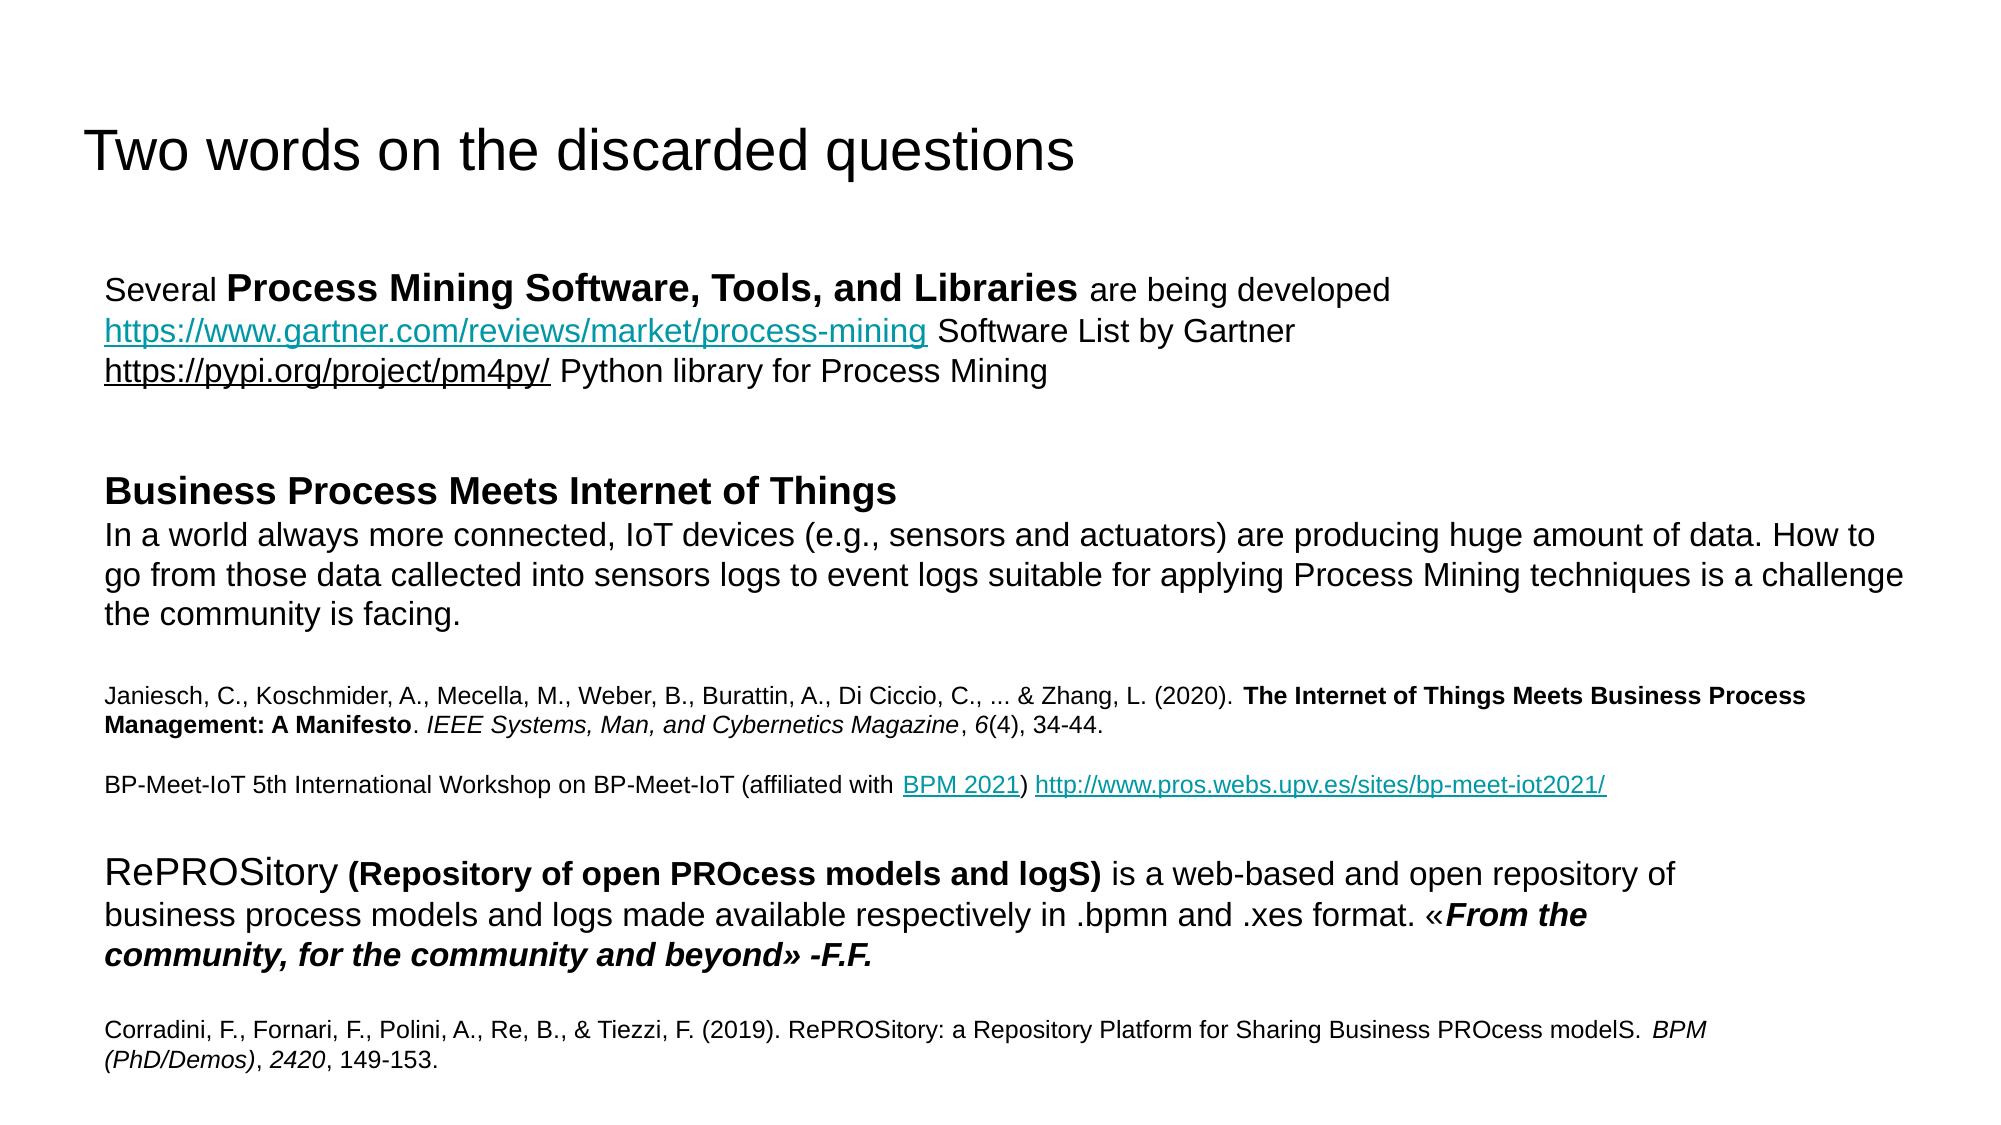

# Two words on the discarded questions
Several Process Mining Software, Tools, and Libraries are being developed https://www.gartner.com/reviews/market/process-mining Software List by Gartner
https://pypi.org/project/pm4py/ Python library for Process Mining

Business Process Meets Internet of Things
In a world always more connected, IoT devices (e.g., sensors and actuators) are producing huge amount of data. How to go from those data callected into sensors logs to event logs suitable for applying Process Mining techniques is a challenge the community is facing.

Janiesch, C., Koschmider, A., Mecella, M., Weber, B., Burattin, A., Di Ciccio, C., ... & Zhang, L. (2020). The Internet of Things Meets Business Process Management: A Manifesto. IEEE Systems, Man, and Cybernetics Magazine, 6(4), 34-44.

BP-Meet-IoT 5th International Workshop on BP-Meet-IoT (affiliated with BPM 2021) http://www.pros.webs.upv.es/sites/bp-meet-iot2021/
RePROSitory (Repository of open PROcess models and logS) is a web-based and open repository of business process models and logs made available respectively in .bpmn and .xes format. «From the community, for the community and beyond» -F.F.

Corradini, F., Fornari, F., Polini, A., Re, B., & Tiezzi, F. (2019). RePROSitory: a Repository Platform for Sharing Business PROcess modelS. BPM (PhD/Demos), 2420, 149-153.